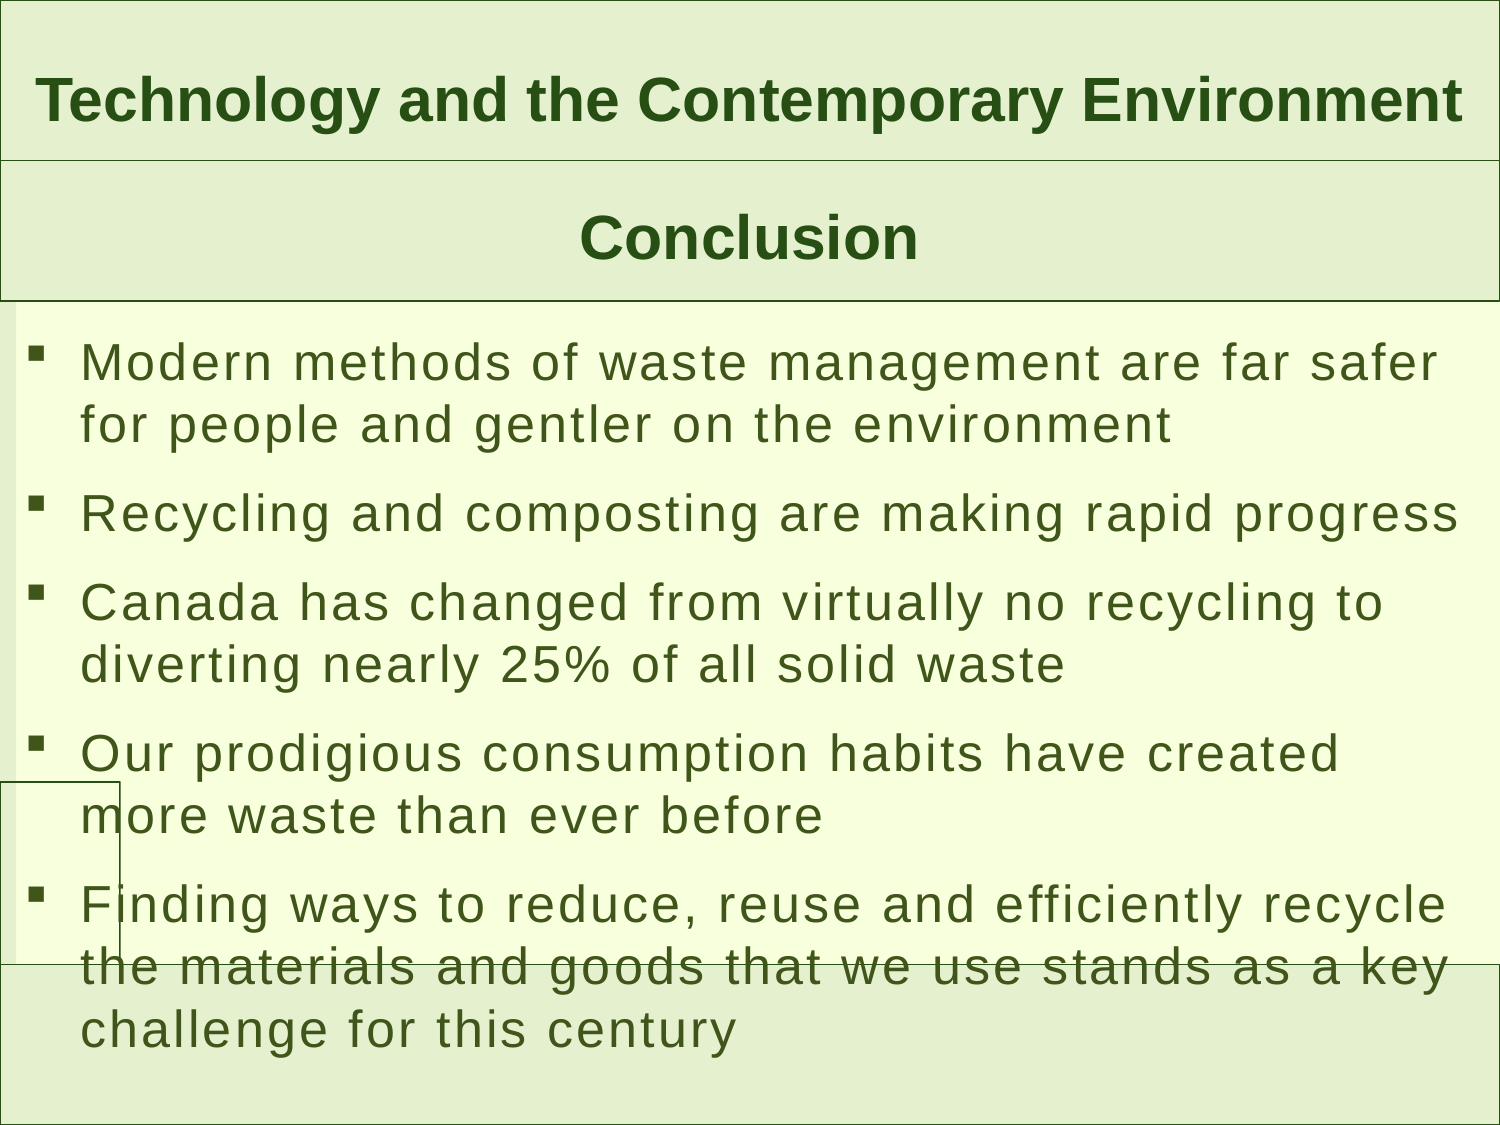

Technology and the Contemporary Environment
Conclusion
Modern methods of waste management are far safer for people and gentler on the environment
Recycling and composting are making rapid progress
Canada has changed from virtually no recycling to diverting nearly 25% of all solid waste
Our prodigious consumption habits have created more waste than ever before
Finding ways to reduce, reuse and efficiently recycle the materials and goods that we use stands as a key challenge for this century